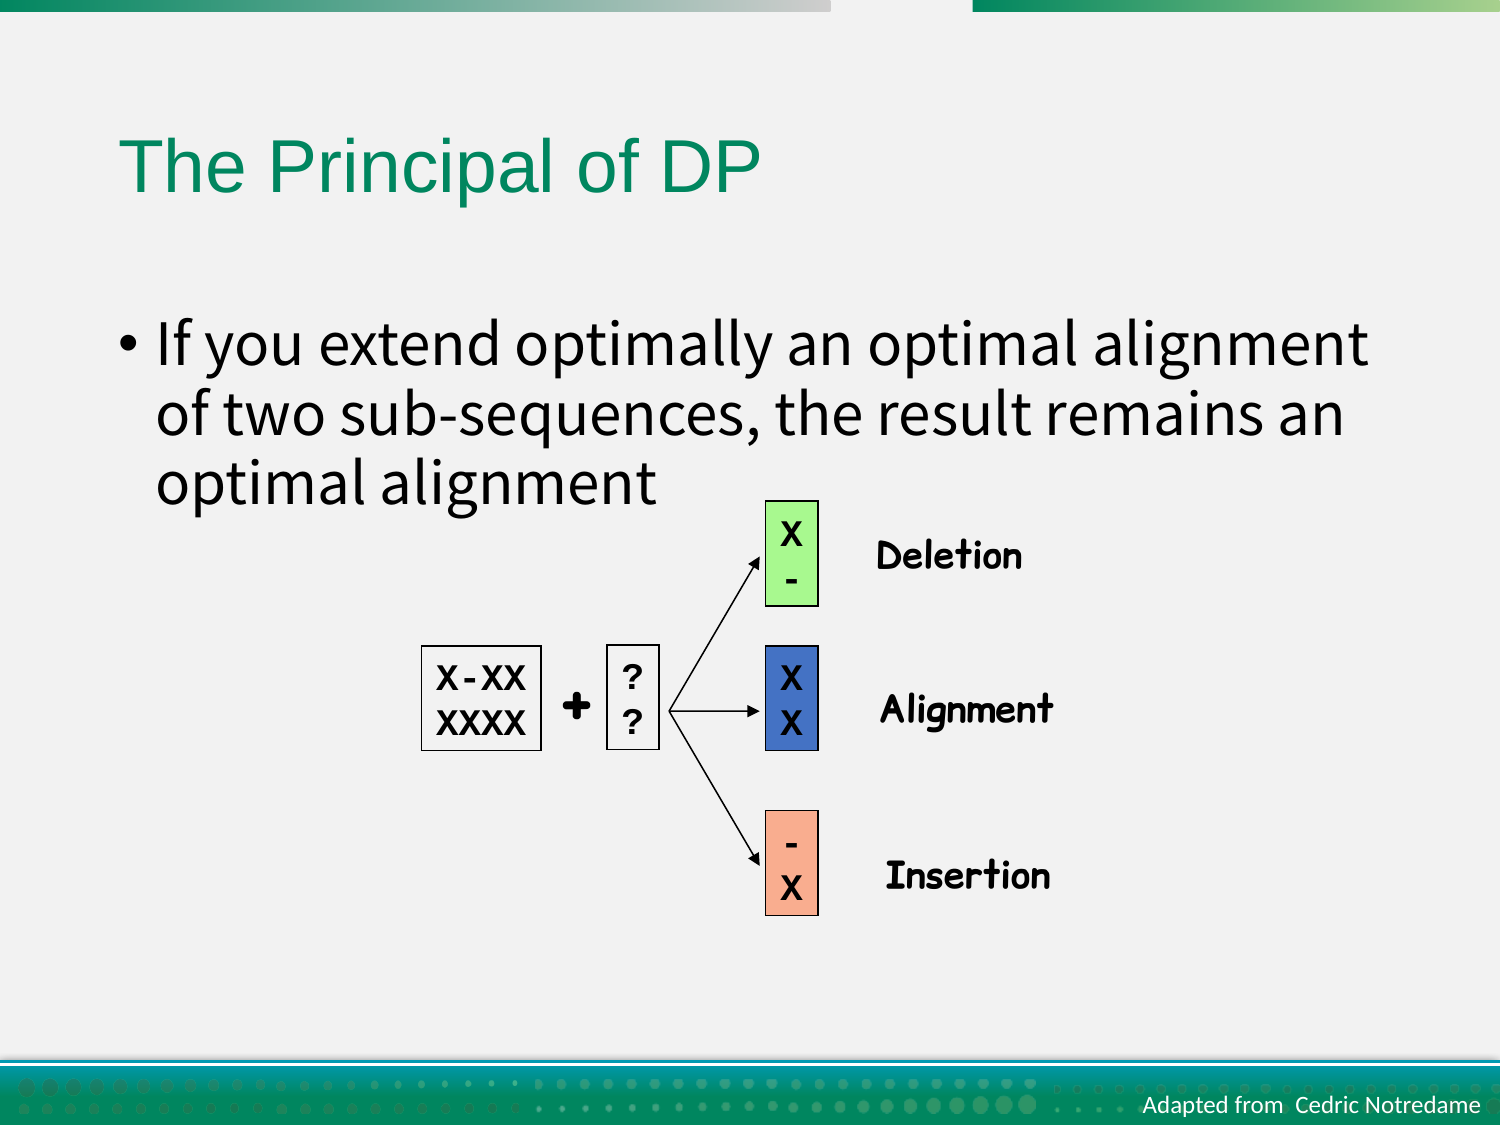

# The Principal of DP
If you extend optimally an optimal alignment of two sub-sequences, the result remains an optimal alignment
X
-
Deletion

?
?
X-XX
XXXX
X
X
+
Alignment

-
X
Insertion
Adapted from  Cedric Notredame